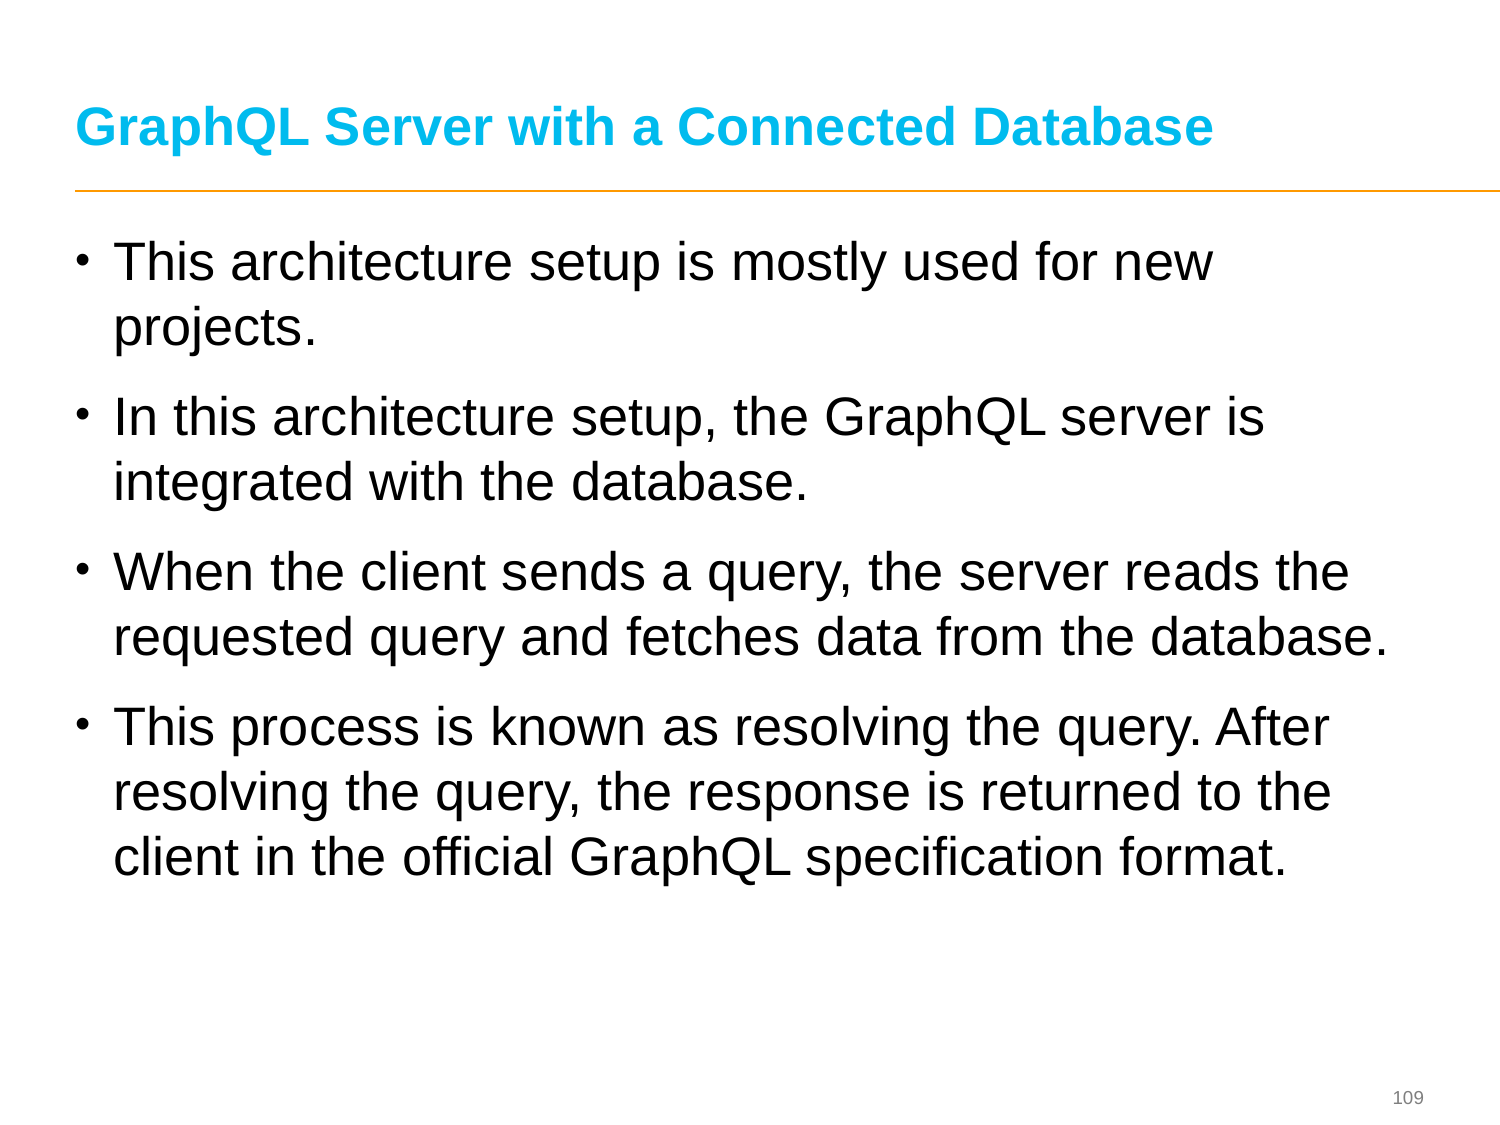

# GraphQL Server with a Connected Database
This architecture setup is mostly used for new projects.
In this architecture setup, the GraphQL server is integrated with the database.
When the client sends a query, the server reads the requested query and fetches data from the database.
This process is known as resolving the query. After resolving the query, the response is returned to the client in the official GraphQL specification format.